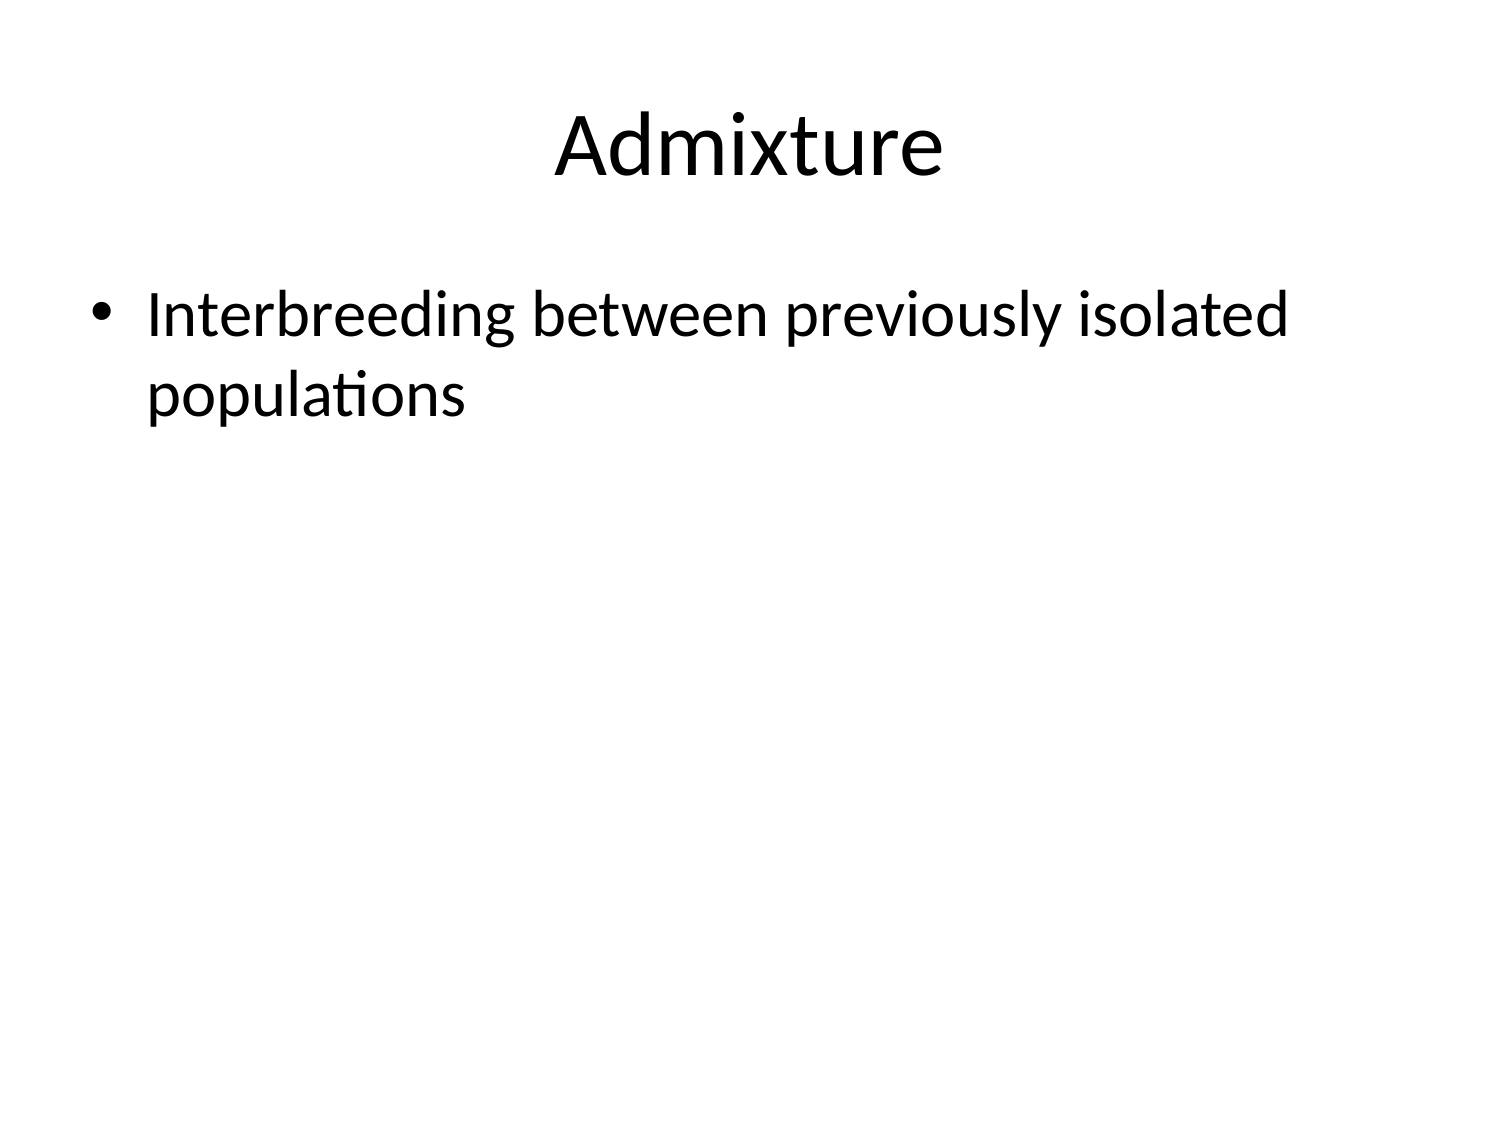

# Admixture
Interbreeding between previously isolated populations